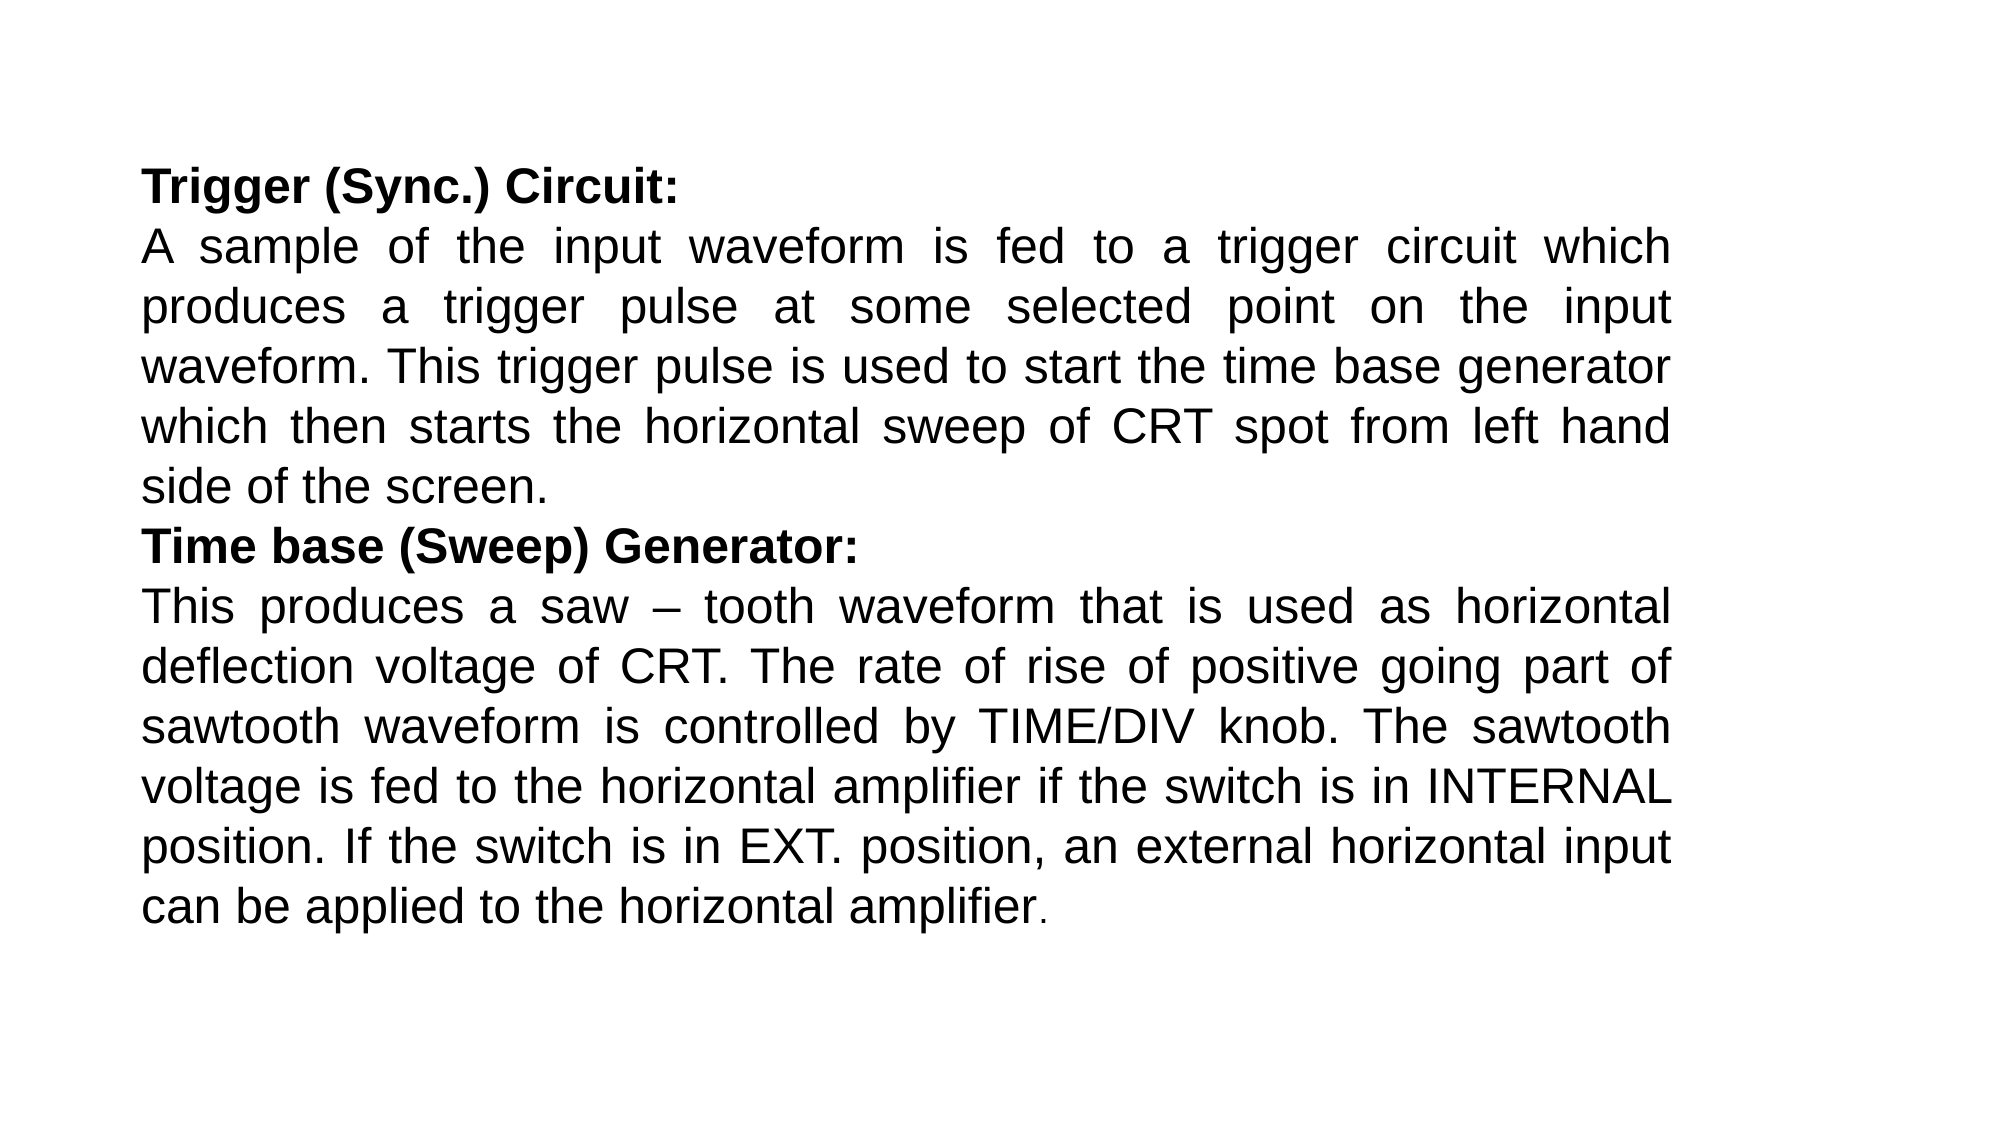

Trigger (Sync.) Circuit:
A sample of the input waveform is fed to a trigger circuit which produces a trigger pulse at some selected point on the input waveform. This trigger pulse is used to start the time base generator which then starts the horizontal sweep of CRT spot from left hand side of the screen.
Time base (Sweep) Generator:
This produces a saw – tooth waveform that is used as horizontal deflection voltage of CRT. The rate of rise of positive going part of sawtooth waveform is controlled by TIME/DIV knob. The sawtooth voltage is fed to the horizontal amplifier if the switch is in INTERNAL position. If the switch is in EXT. position, an external horizontal input can be applied to the horizontal amplifier.